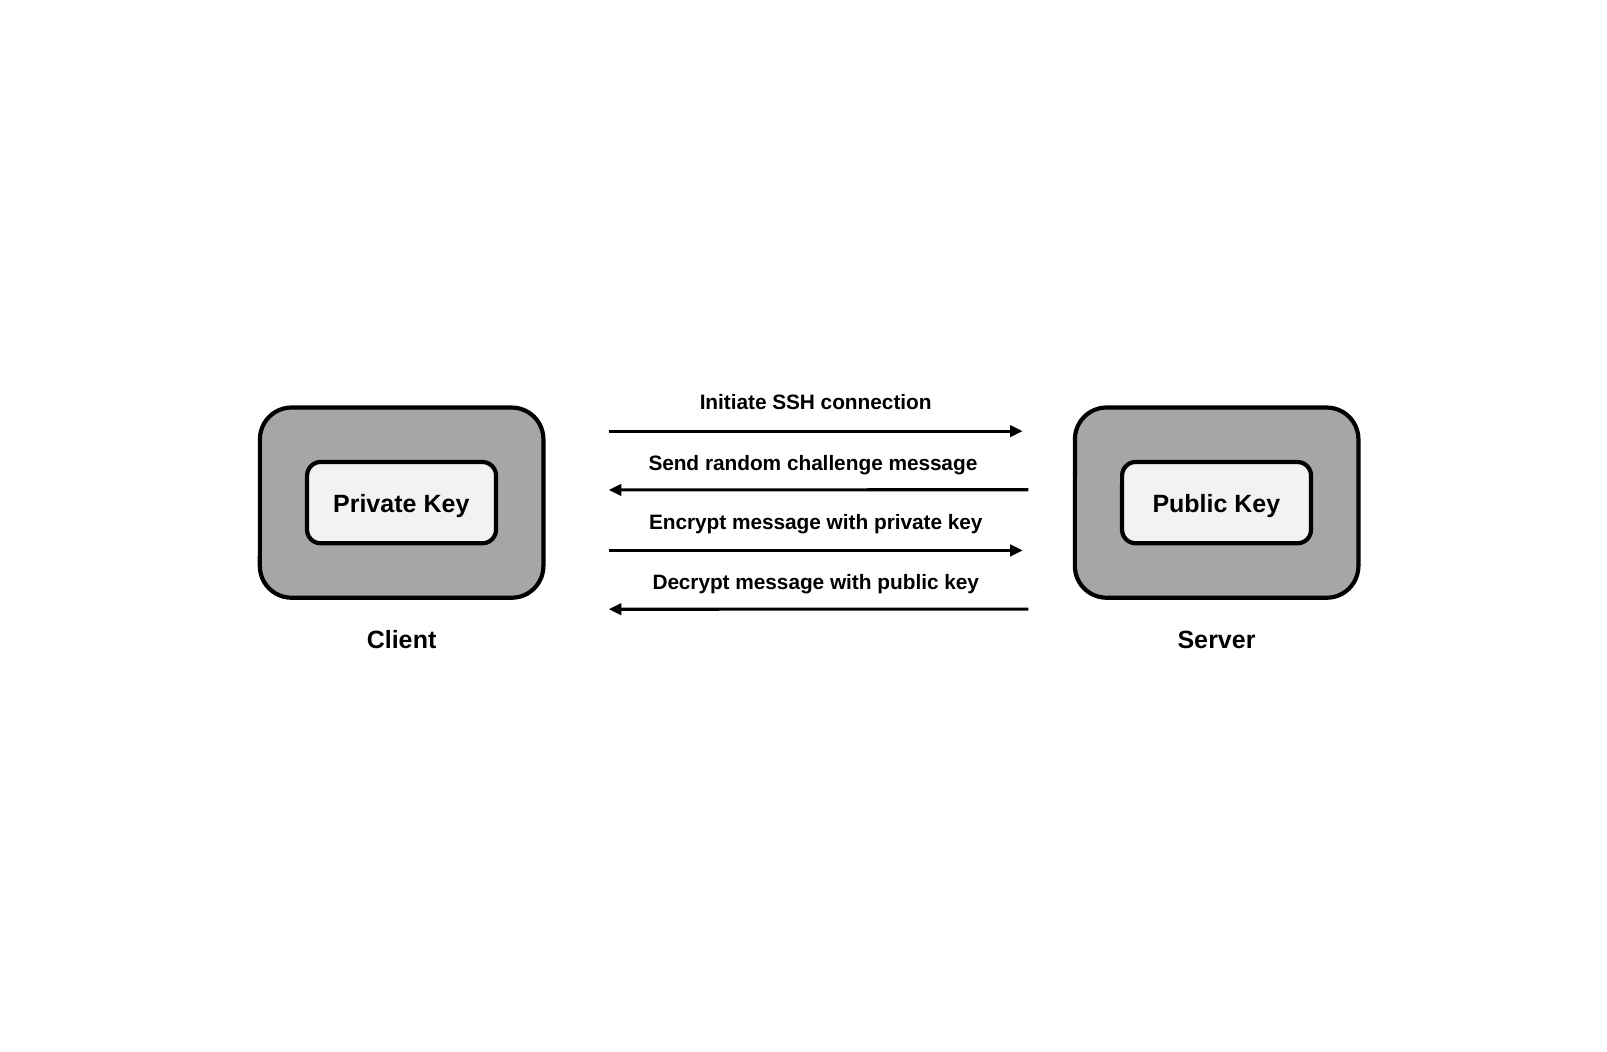

Initiate SSH connection

Send random challenge message
Private Key
Public Key
Encrypt message with private key
Decrypt message with public key
Client
Server